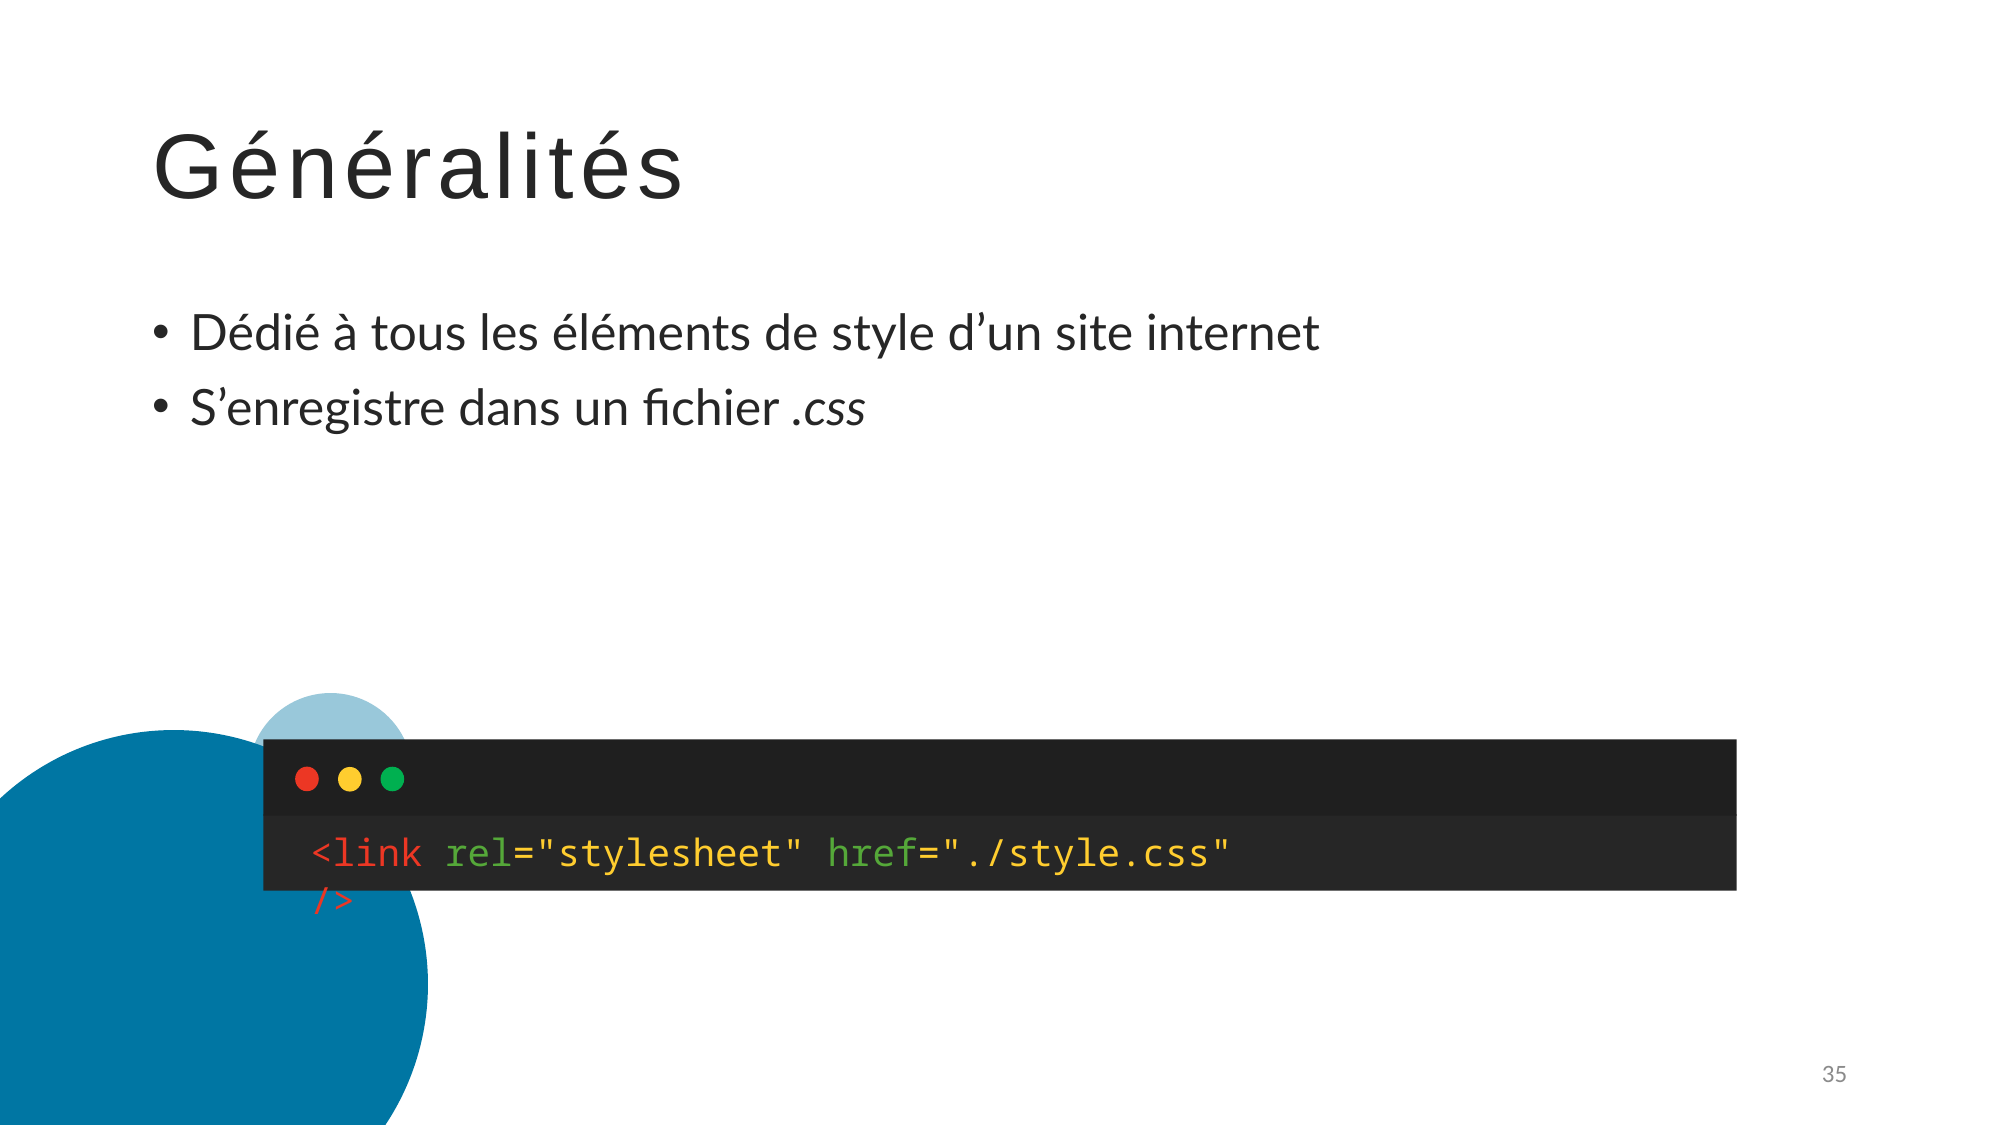

# Généralités
Dédié à tous les éléments de style d’un site internet
S’enregistre dans un fichier .css

<link rel="stylesheet" href="./style.css" />
35